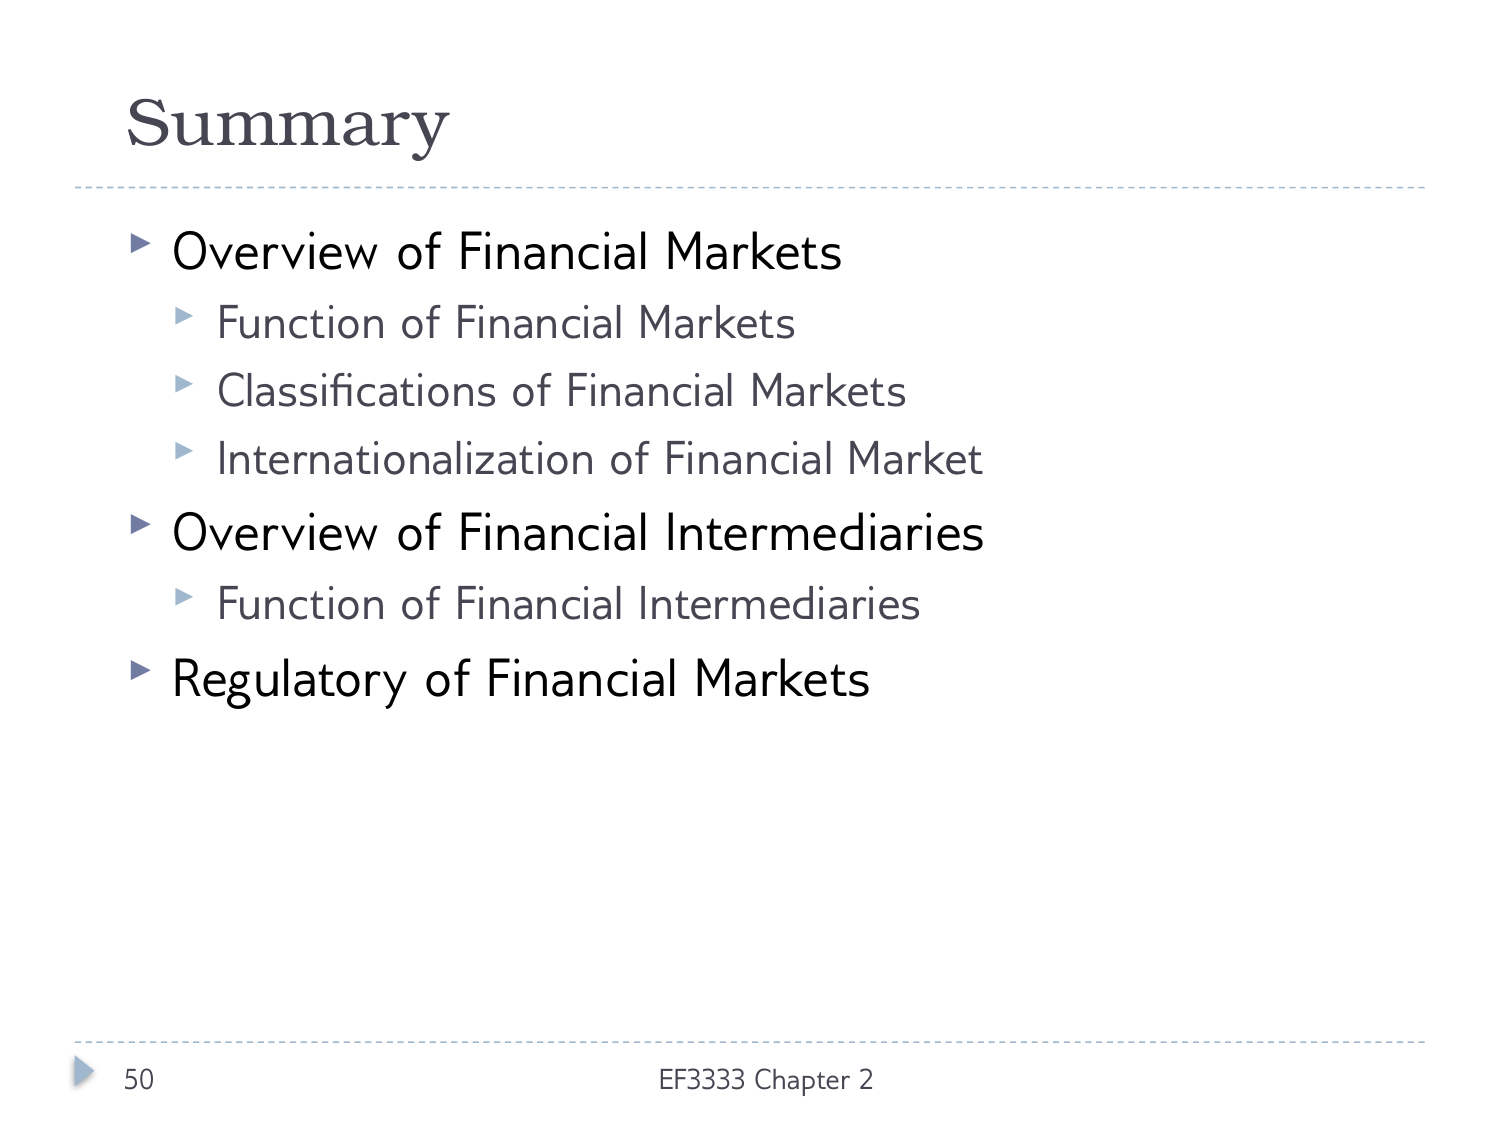

# Summary
Overview of Financial Markets
Function of Financial Markets
Classifications of Financial Markets
Internationalization of Financial Market
Overview of Financial Intermediaries
Function of Financial Intermediaries
Regulatory of Financial Markets
50
EF3333 Chapter 2